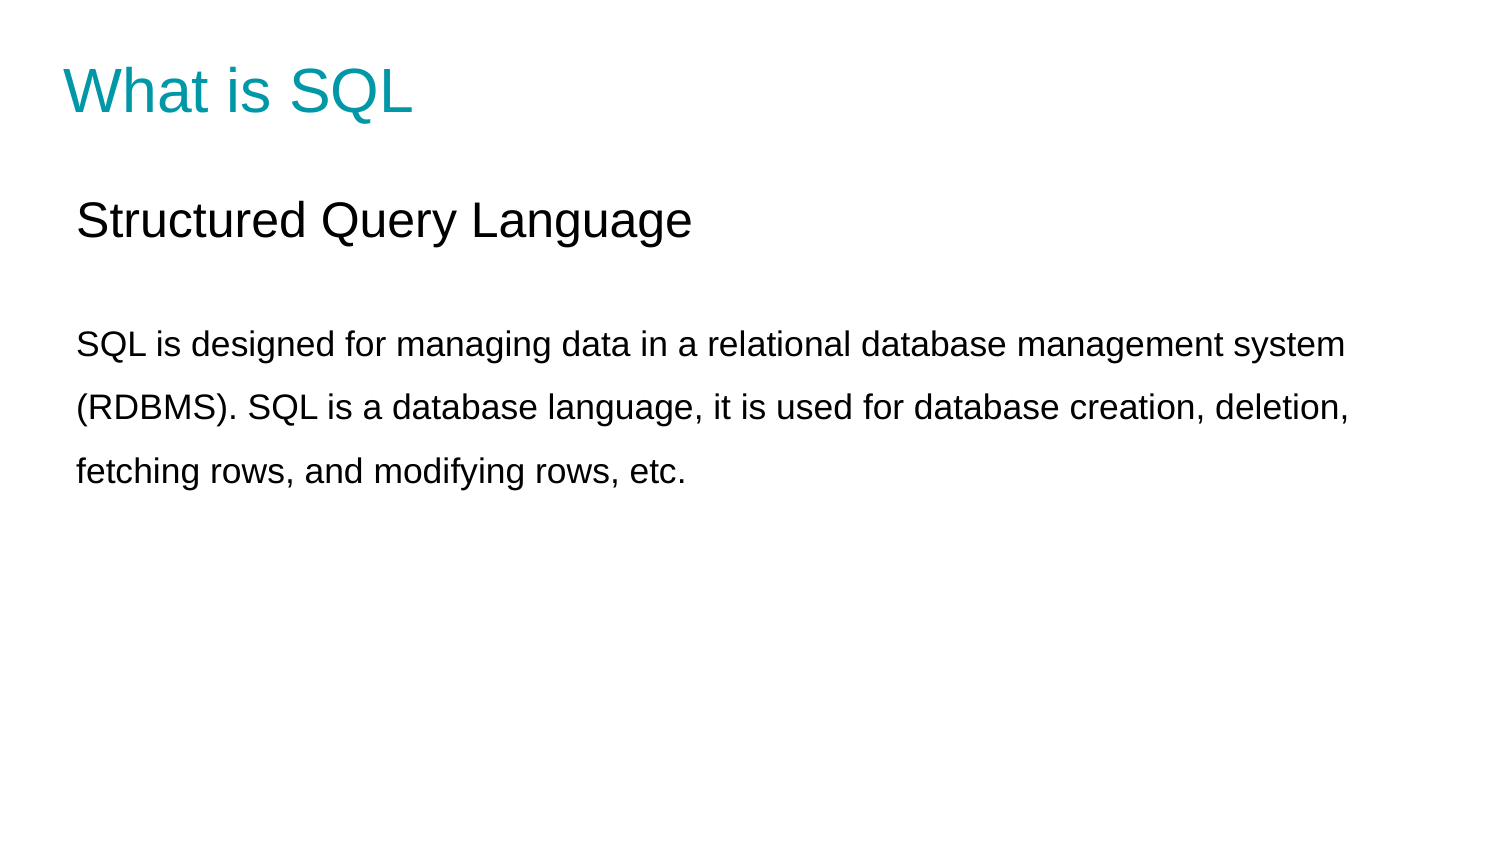

What is SQL
Structured Query Language
SQL is designed for managing data in a relational database management system (RDBMS). SQL is a database language, it is used for database creation, deletion, fetching rows, and modifying rows, etc.